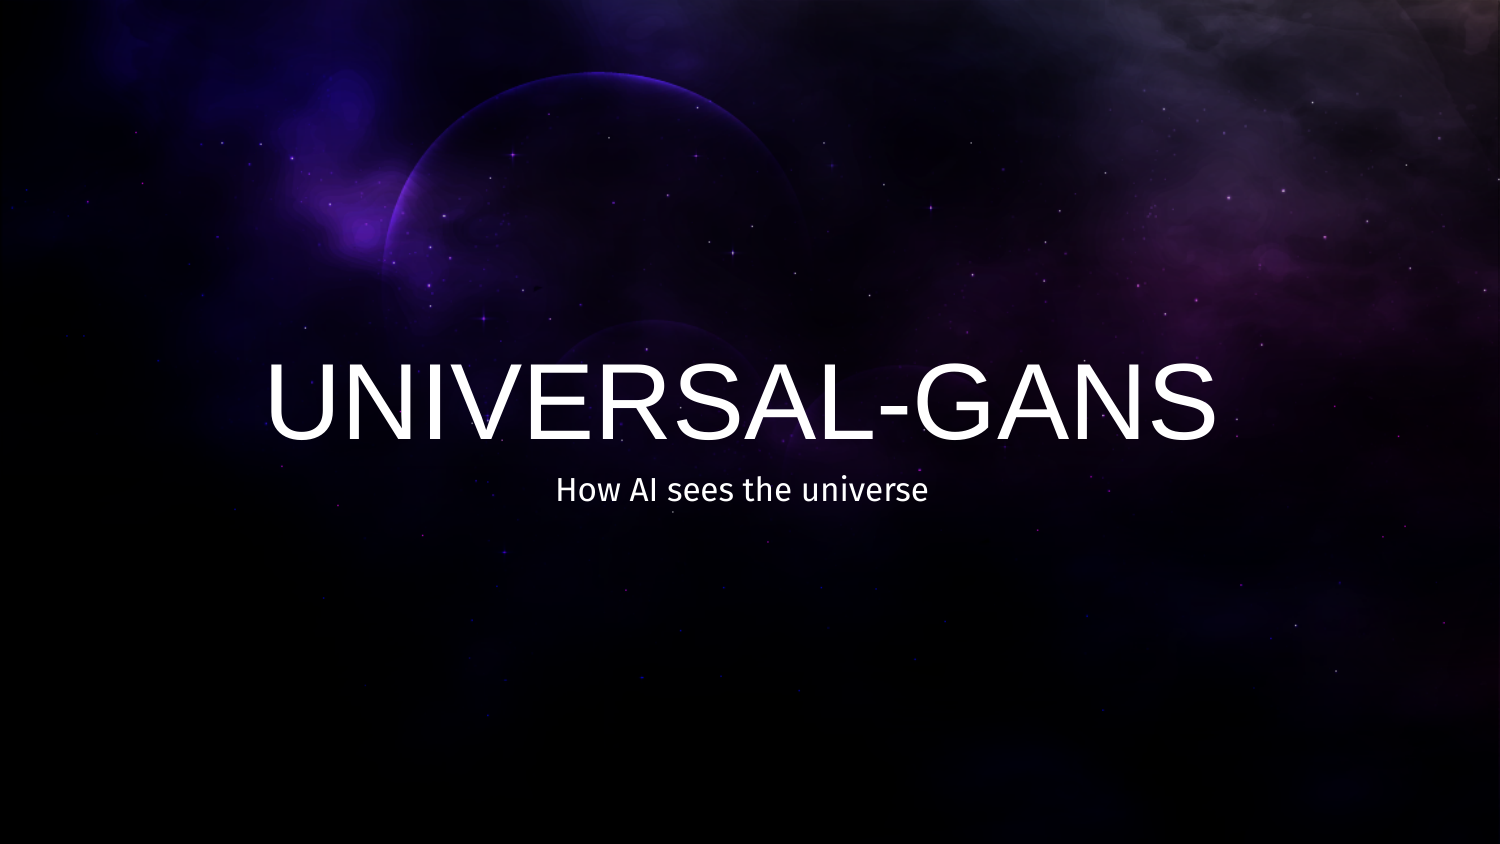

# UNIVERSAL-GANS
How AI sees the universe